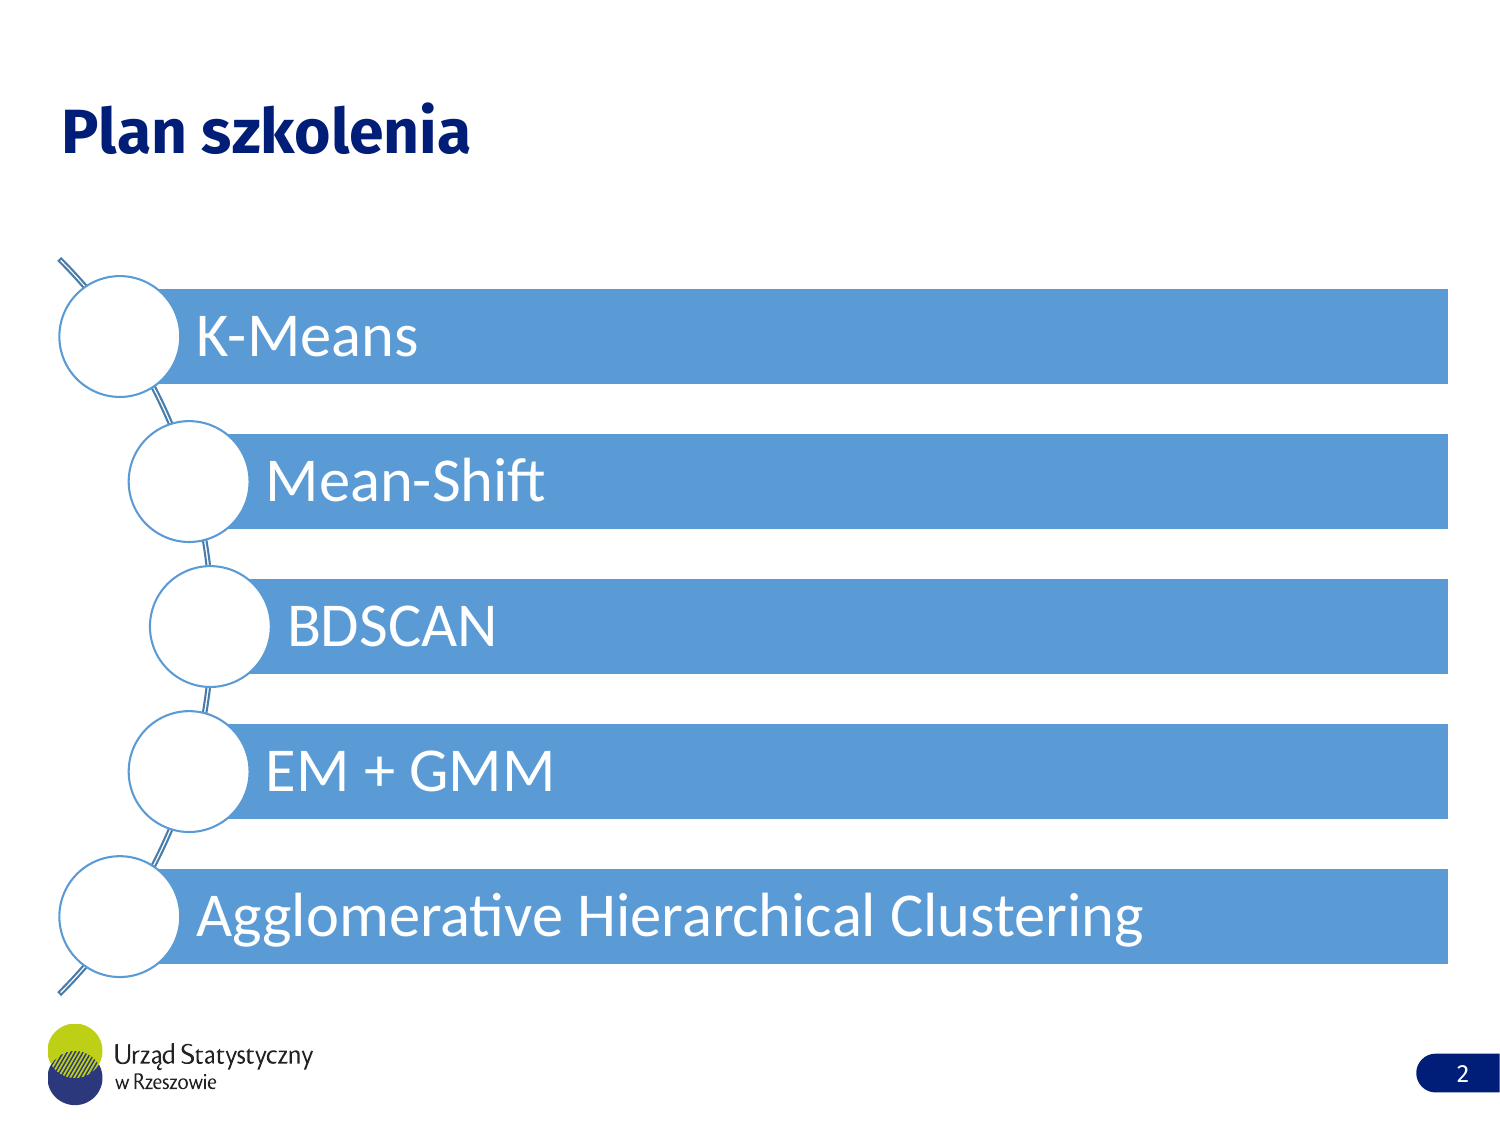

# Plan szkolenia
K-Means
Mean-Shift
BDSCAN
EM + GMM
Agglomerative Hierarchical Clustering
2